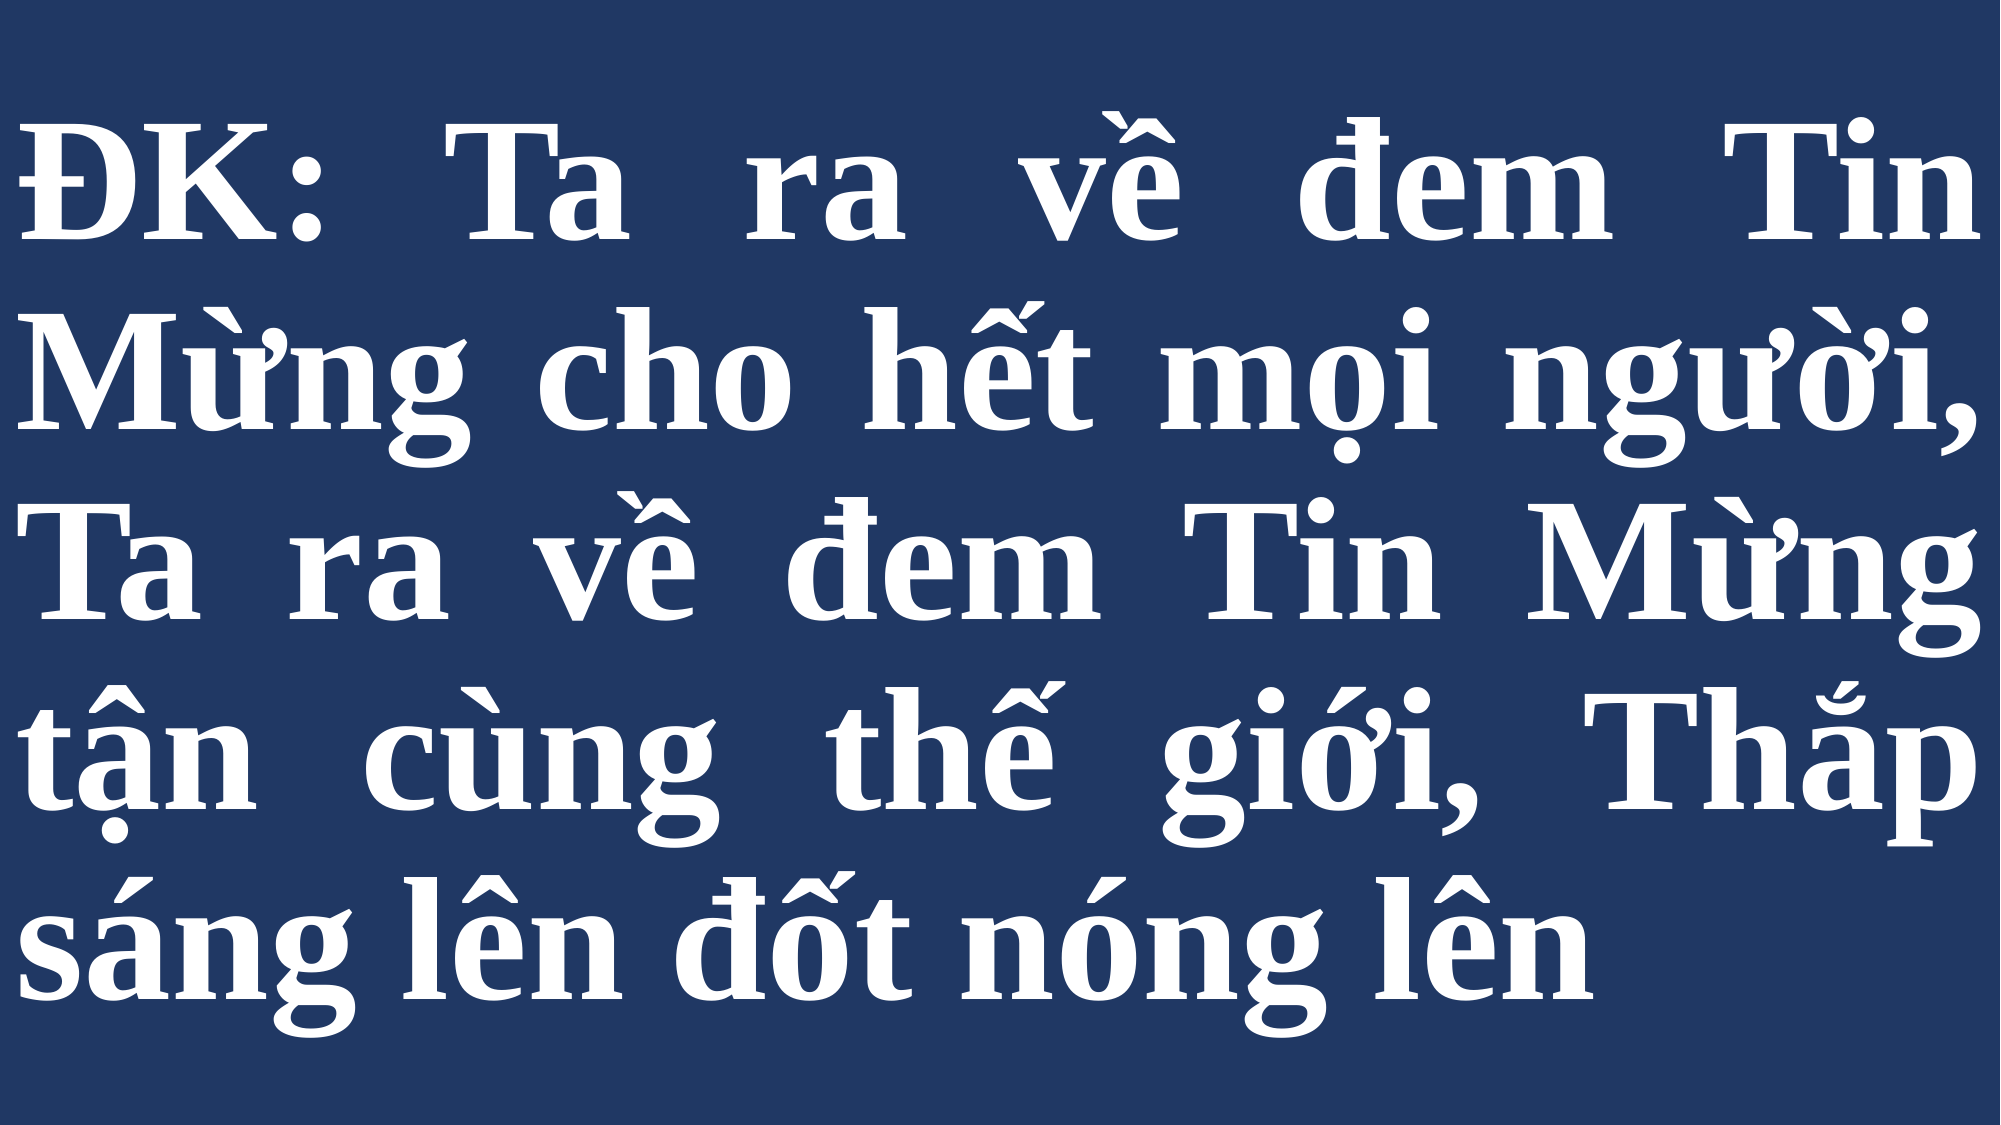

# ĐK: Ta ra về đem Tin Mừng cho hết mọi người, Ta ra về đem Tin Mừng tận cùng thế giới, Thắp sáng lên đốt nóng lên